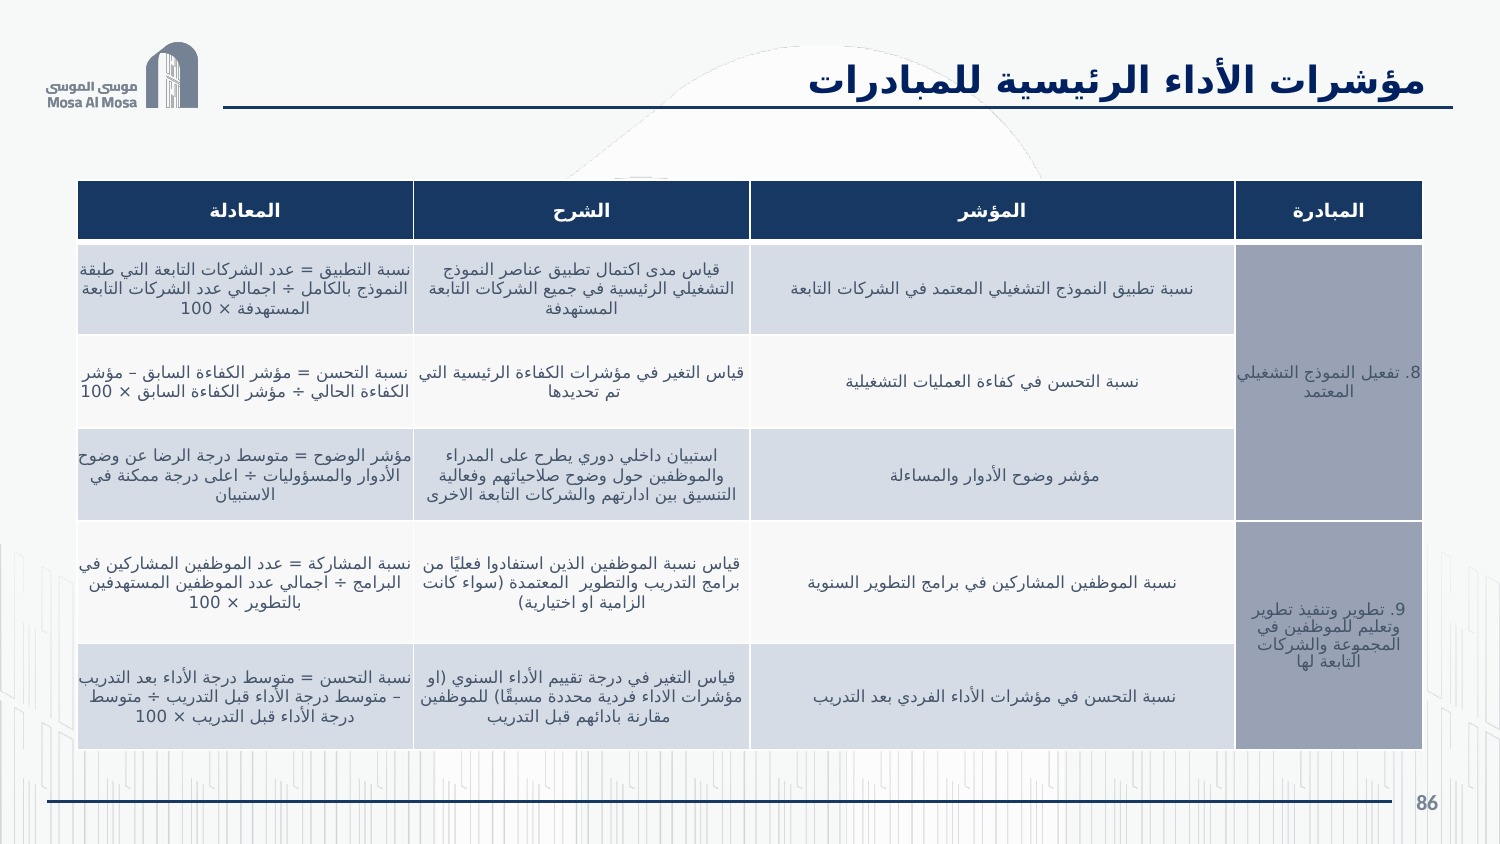

مؤشرات الأداء الرئيسية للمبادرات
| المعادلة | الشرح | المؤشر | المبادرة |
| --- | --- | --- | --- |
| نسبة التطبيق = عدد الشركات التابعة التي طبقة النموذج بالكامل ÷ اجمالي عدد الشركات التابعة المستهدفة × 100 | قياس مدى اكتمال تطبيق عناصر النموذج التشغيلي الرئيسية في جميع الشركات التابعة المستهدفة | نسبة تطبيق النموذج التشغيلي المعتمد في الشركات التابعة | 8. تفعيل النموذج التشغيلي المعتمد |
| نسبة التحسن = مؤشر الكفاءة السابق – مؤشر الكفاءة الحالي ÷ مؤشر الكفاءة السابق × 100 | قياس التغير في مؤشرات الكفاءة الرئيسية التي تم تحديدها | نسبة التحسن في كفاءة العمليات التشغيلية |  |
| مؤشر الوضوح = متوسط درجة الرضا عن وضوح الأدوار والمسؤوليات ÷ اعلى درجة ممكنة في الاستبيان | استبيان داخلي دوري يطرح على المدراء والموظفين حول وضوح صلاحياتهم وفعالية التنسيق بين ادارتهم والشركات التابعة الاخرى | مؤشر وضوح الأدوار والمساءلة |  |
| نسبة المشاركة = عدد الموظفين المشاركين في البرامج ÷ اجمالي عدد الموظفين المستهدفين بالتطوير × 100 | قياس نسبة الموظفين الذين استفادوا فعليًا من برامج التدريب والتطوير المعتمدة (سواء كانت الزامية او اختيارية) | نسبة الموظفين المشاركين في برامج التطوير السنوية | 9. تطوير وتنفيذ تطوير وتعليم للموظفين في المجموعة والشركات التابعة لها |
| نسبة التحسن = متوسط درجة الأداء بعد التدريب – متوسط درجة الأداء قبل التدريب ÷ متوسط درجة الأداء قبل التدريب × 100 | قياس التغير في درجة تقييم الأداء السنوي (او مؤشرات الاداء فردية محددة مسبقًا) للموظفين مقارنة بادائهم قبل التدريب | نسبة التحسن في مؤشرات الأداء الفردي بعد التدريب |  |
86